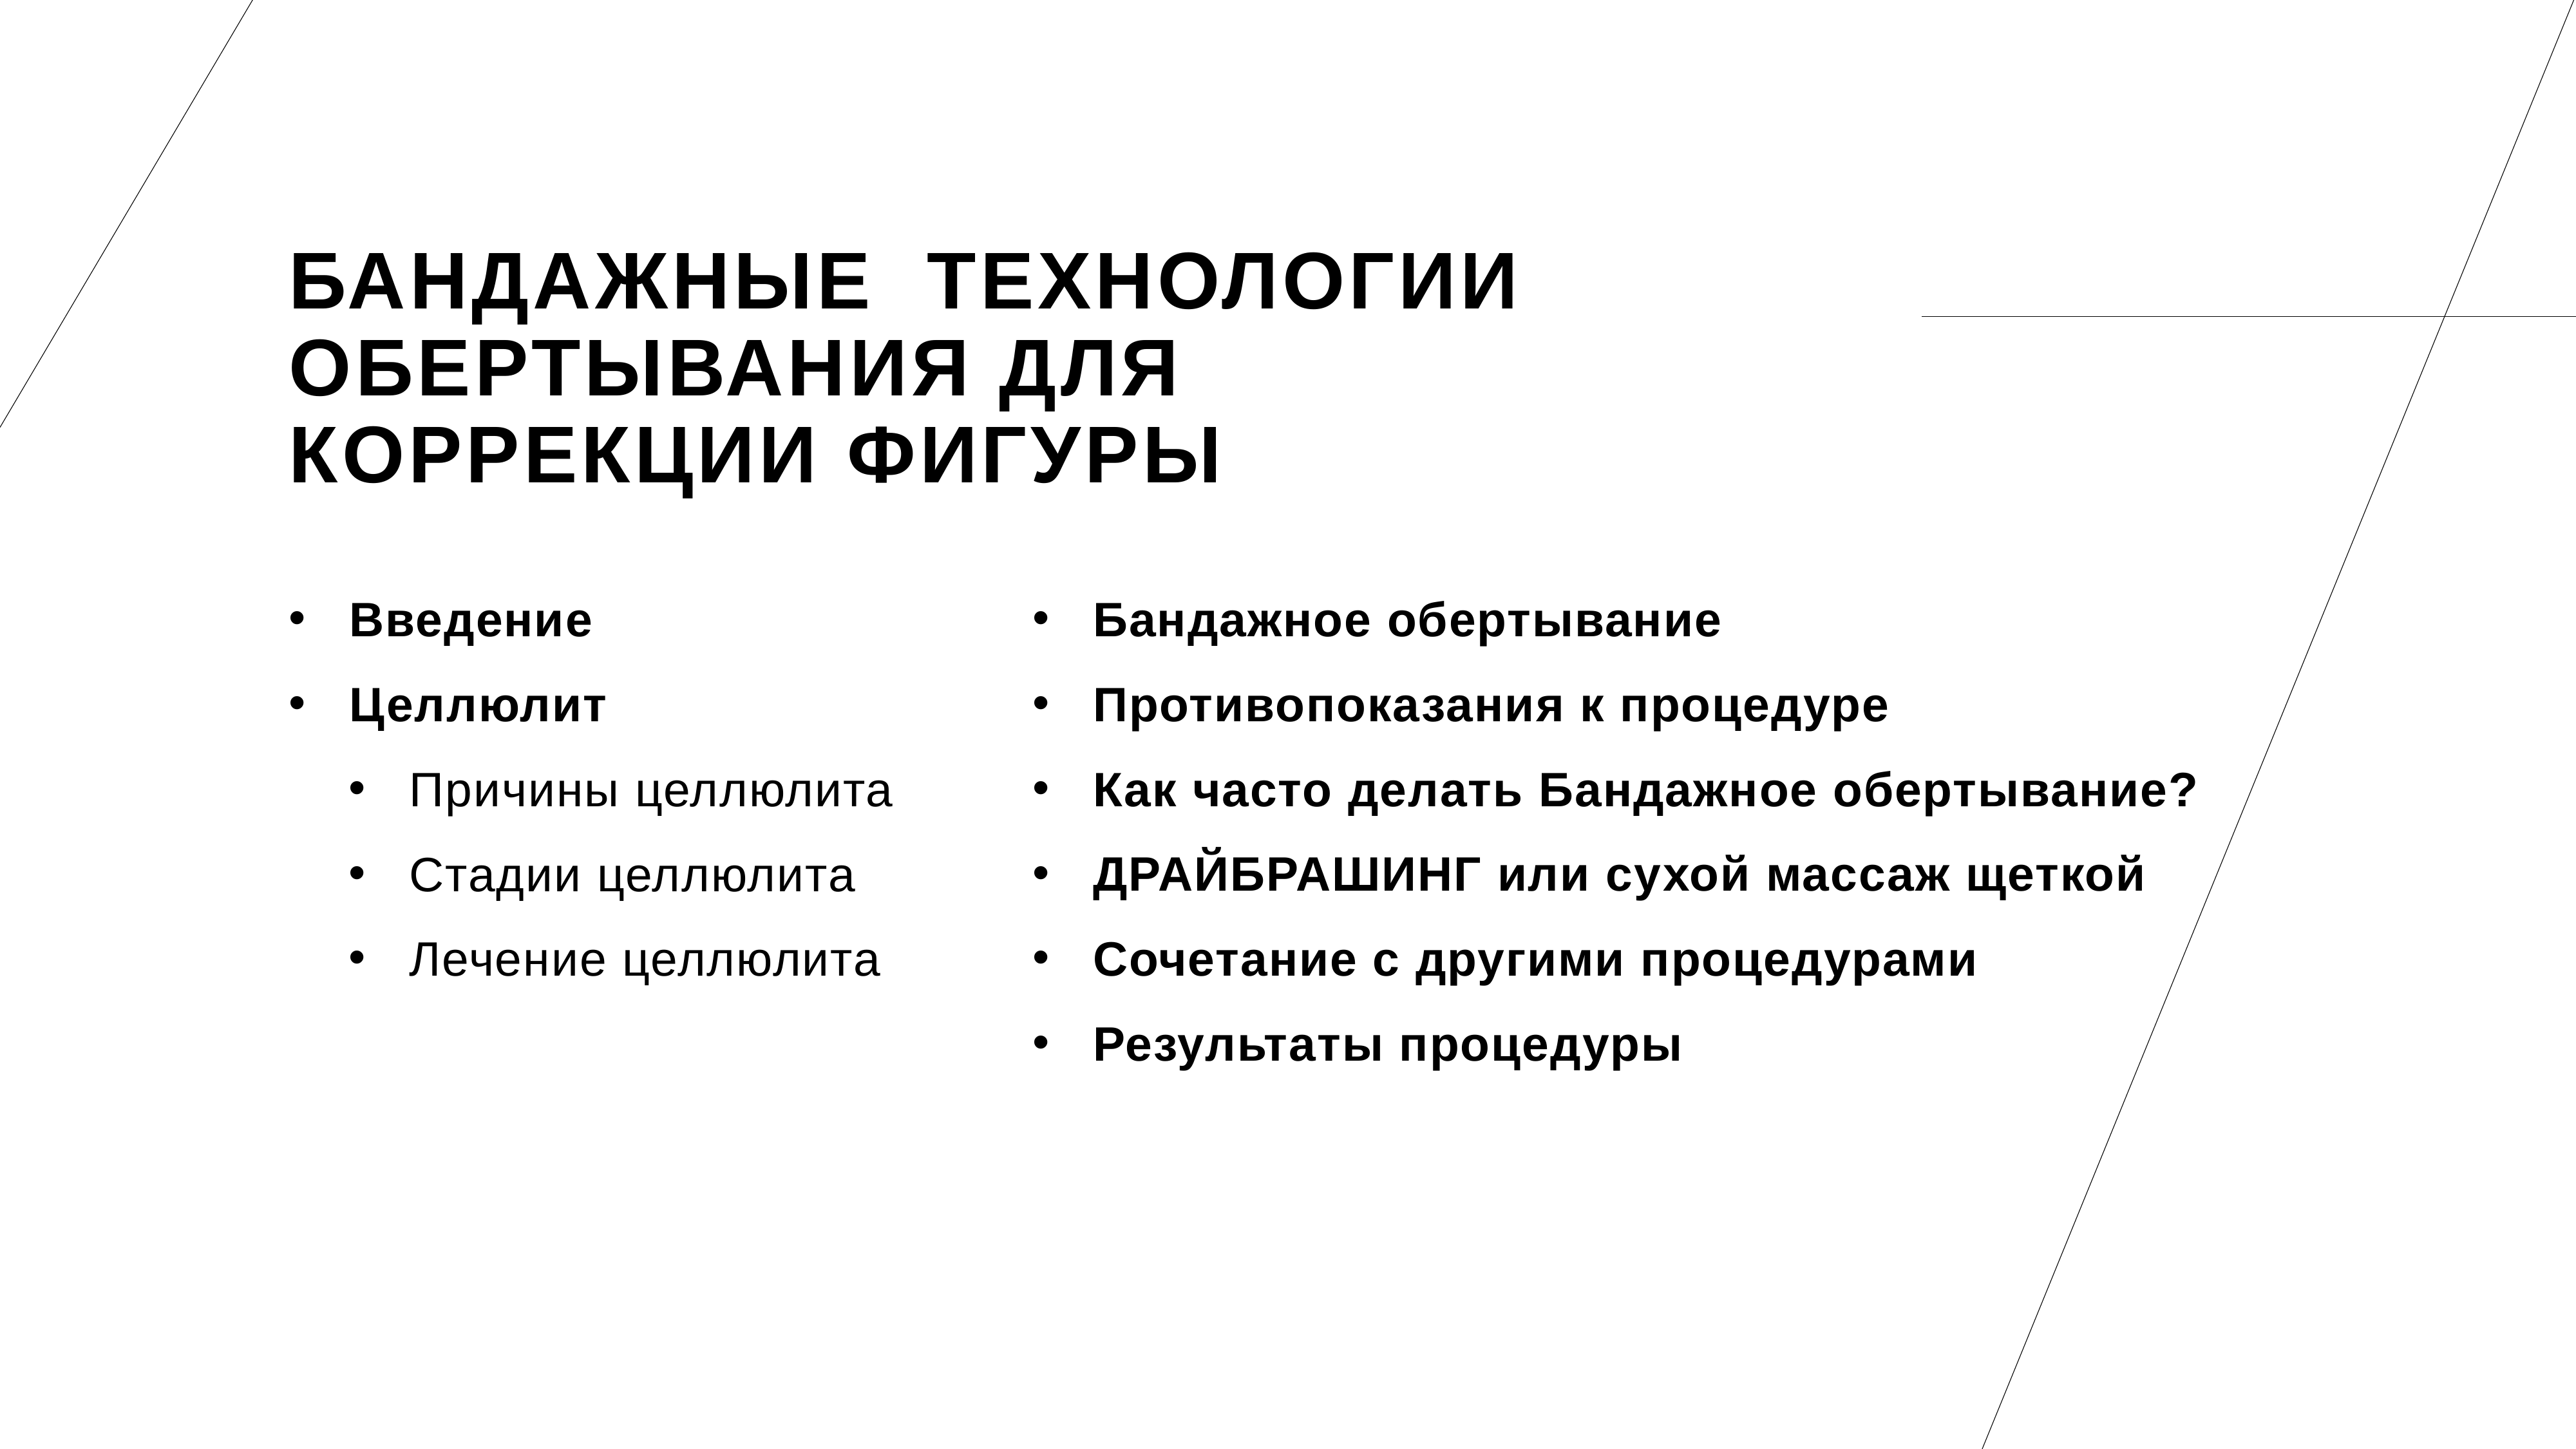

# Бандажные  технологии обертывания для коррекции фигуры
Введение
Целлюлит
Причины целлюлита
Стадии целлюлита
Лечение целлюлита
Бандажное обертывание
Противопоказания к процедуре
Как часто делать Бандажное обертывание?
ДРАЙБРАШИНГ или сухой массаж щеткой
Сочетание с другими процедурами
Результаты процедуры